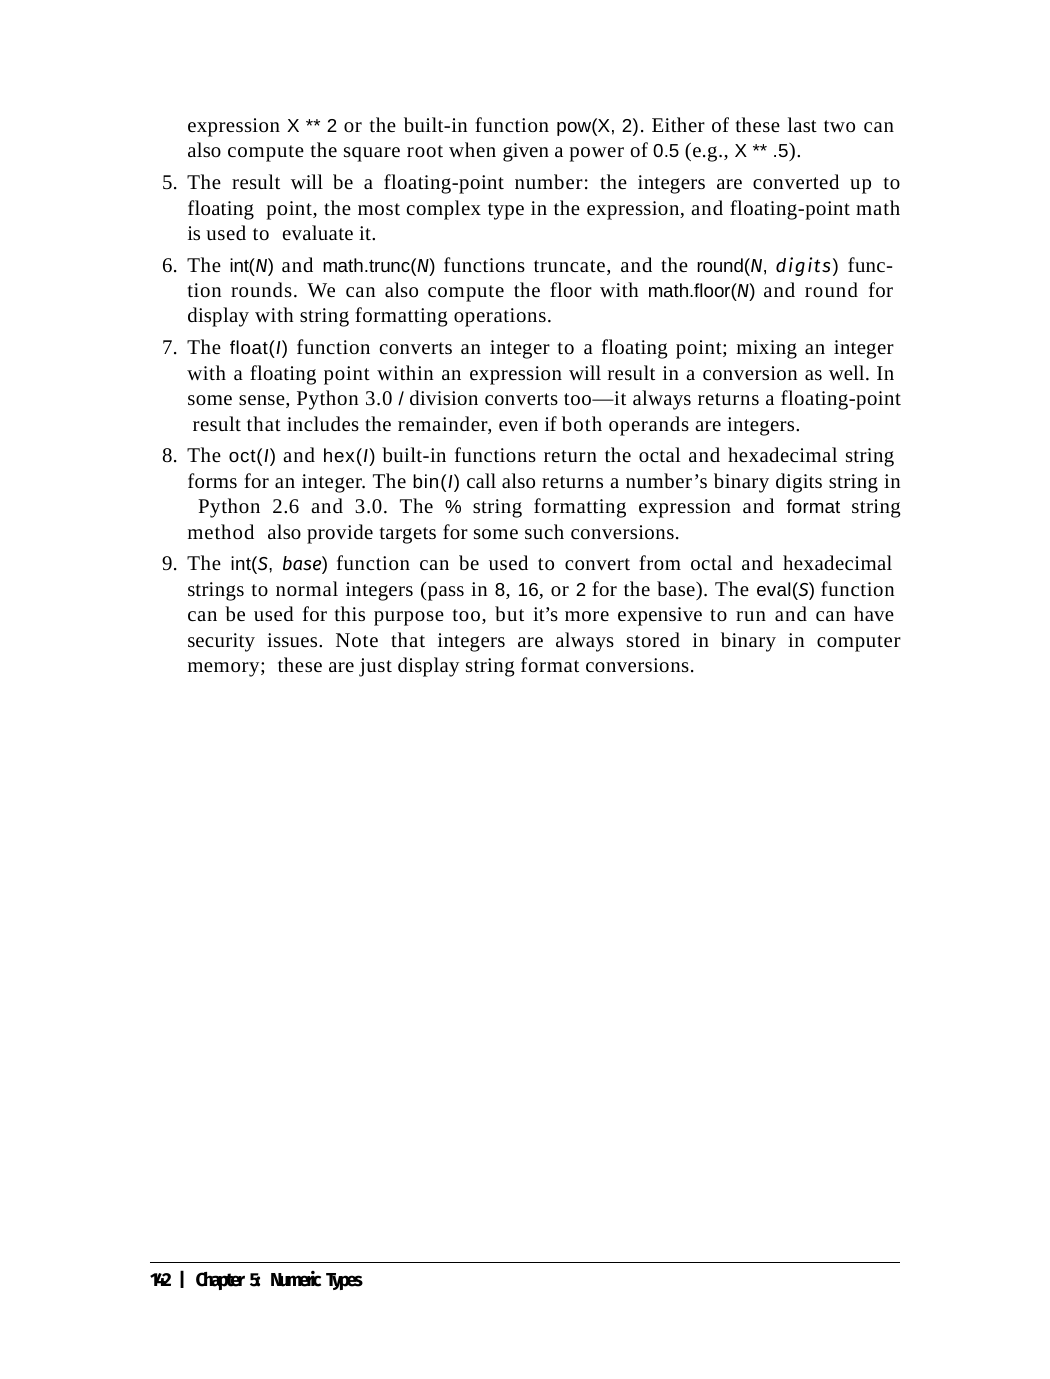

expression X ** 2 or the built-in function pow(X, 2). Either of these last two can  also compute the square root when given a power of 0.5 (e.g., X ** .5).
The result will be a floating-point number: the integers are converted up to floating  point, the most complex type in the expression, and floating-point math is used to  evaluate it.
The int(N) and math.trunc(N) functions truncate, and the round(N, digits) func-  tion rounds. We can also compute the floor with math.floor(N) and round for  display with string formatting operations.
The float(I) function converts an integer to a floating point; mixing an integer  with a floating point within an expression will result in a conversion as well. In  some sense, Python 3.0 / division converts too—it always returns a floating-point  result that includes the remainder, even if both operands are integers.
The oct(I) and hex(I) built-in functions return the octal and hexadecimal string  forms for an integer. The bin(I) call also returns a number’s binary digits string in  Python 2.6 and 3.0. The % string formatting expression and format string method  also provide targets for some such conversions.
The int(S, base) function can be used to convert from octal and hexadecimal  strings to normal integers (pass in 8, 16, or 2 for the base). The eval(S) function  can be used for this purpose too, but it’s more expensive to run and can have  security issues. Note that integers are always stored in binary in computer memory;  these are just display string format conversions.

142  |  Chapter 5:  Numeric Types